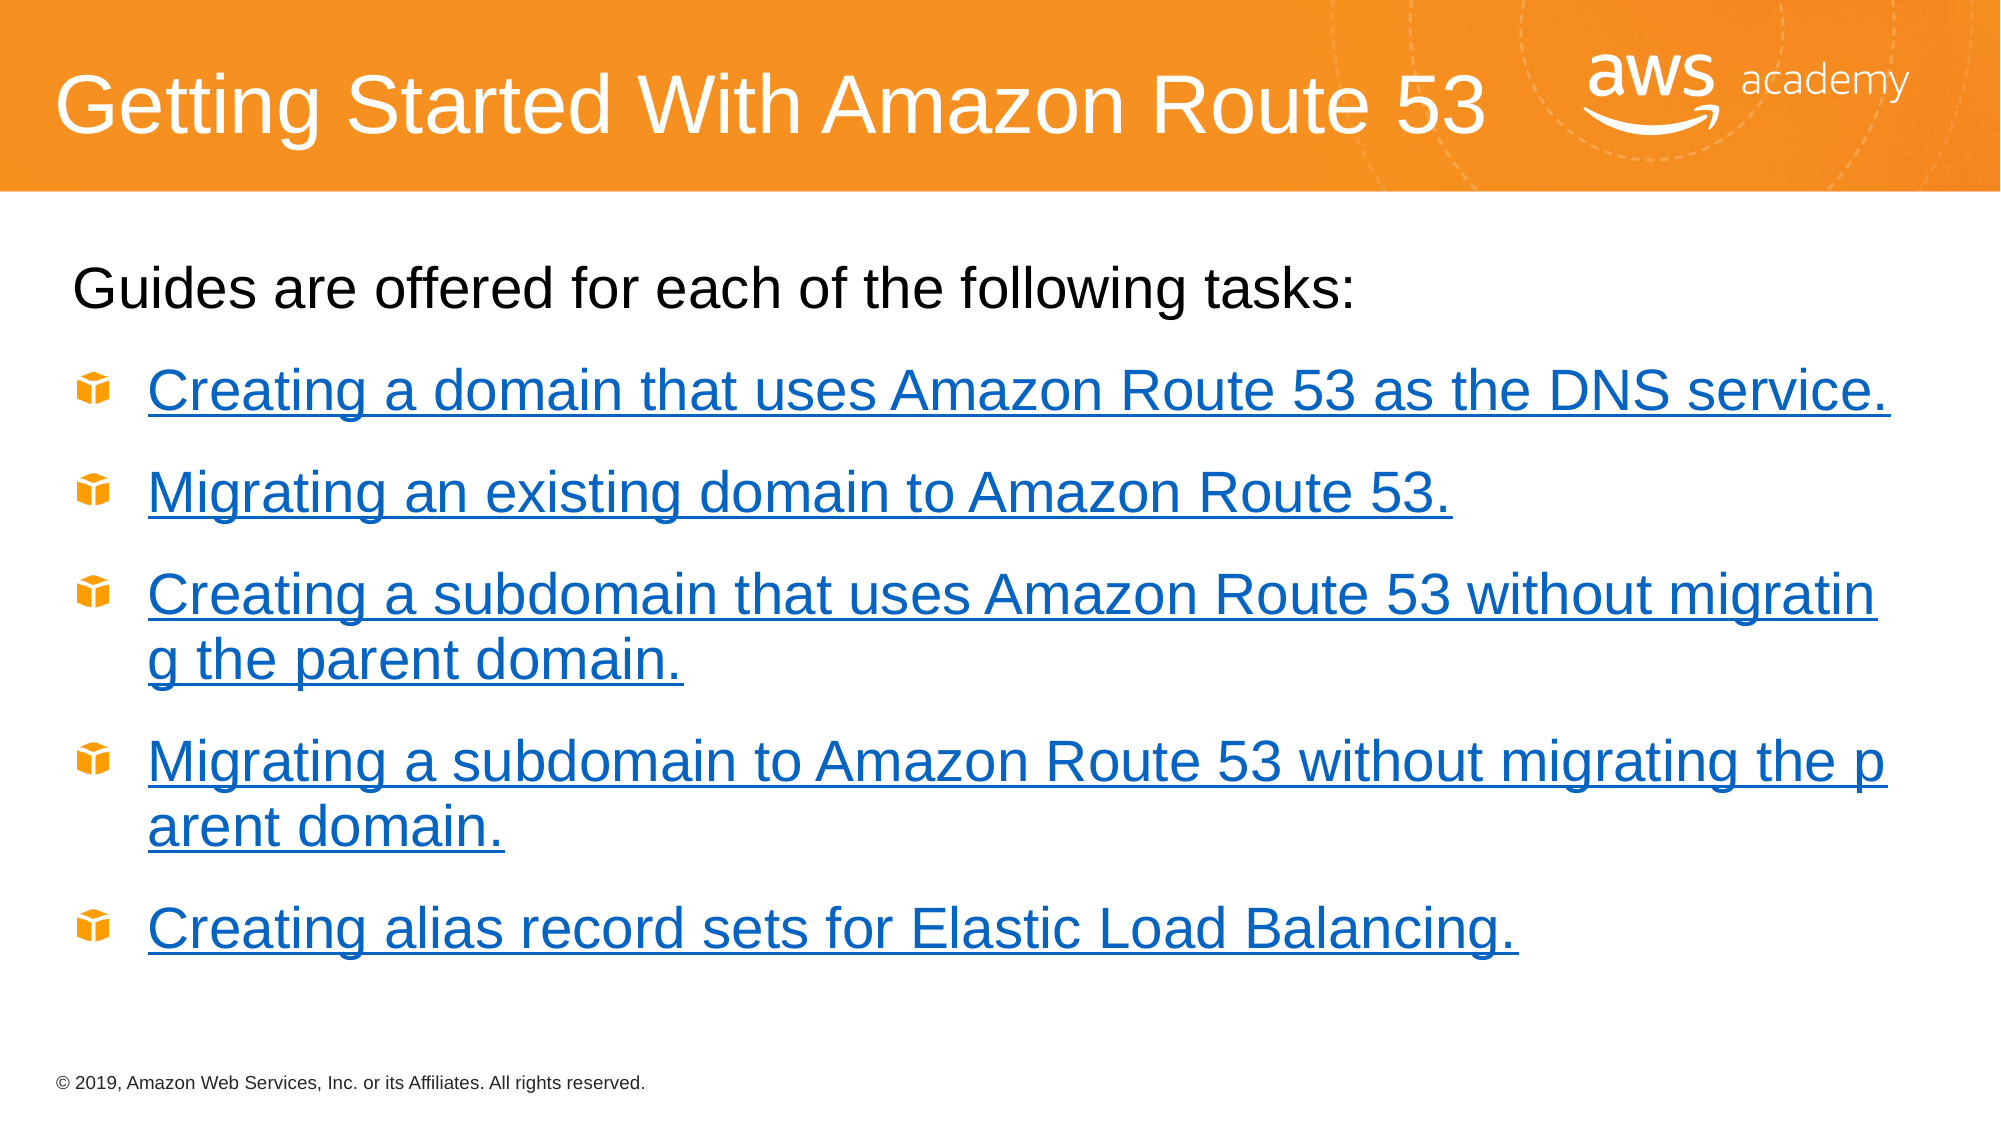

# Getting Started With Amazon Route 53
Guides are offered for each of the following tasks:
Creating a domain that uses Amazon Route 53 as the DNS service.
Migrating an existing domain to Amazon Route 53.
Creating a subdomain that uses Amazon Route 53 without migrating the parent domain.
Migrating a subdomain to Amazon Route 53 without migrating the parent domain.
Creating alias record sets for Elastic Load Balancing.